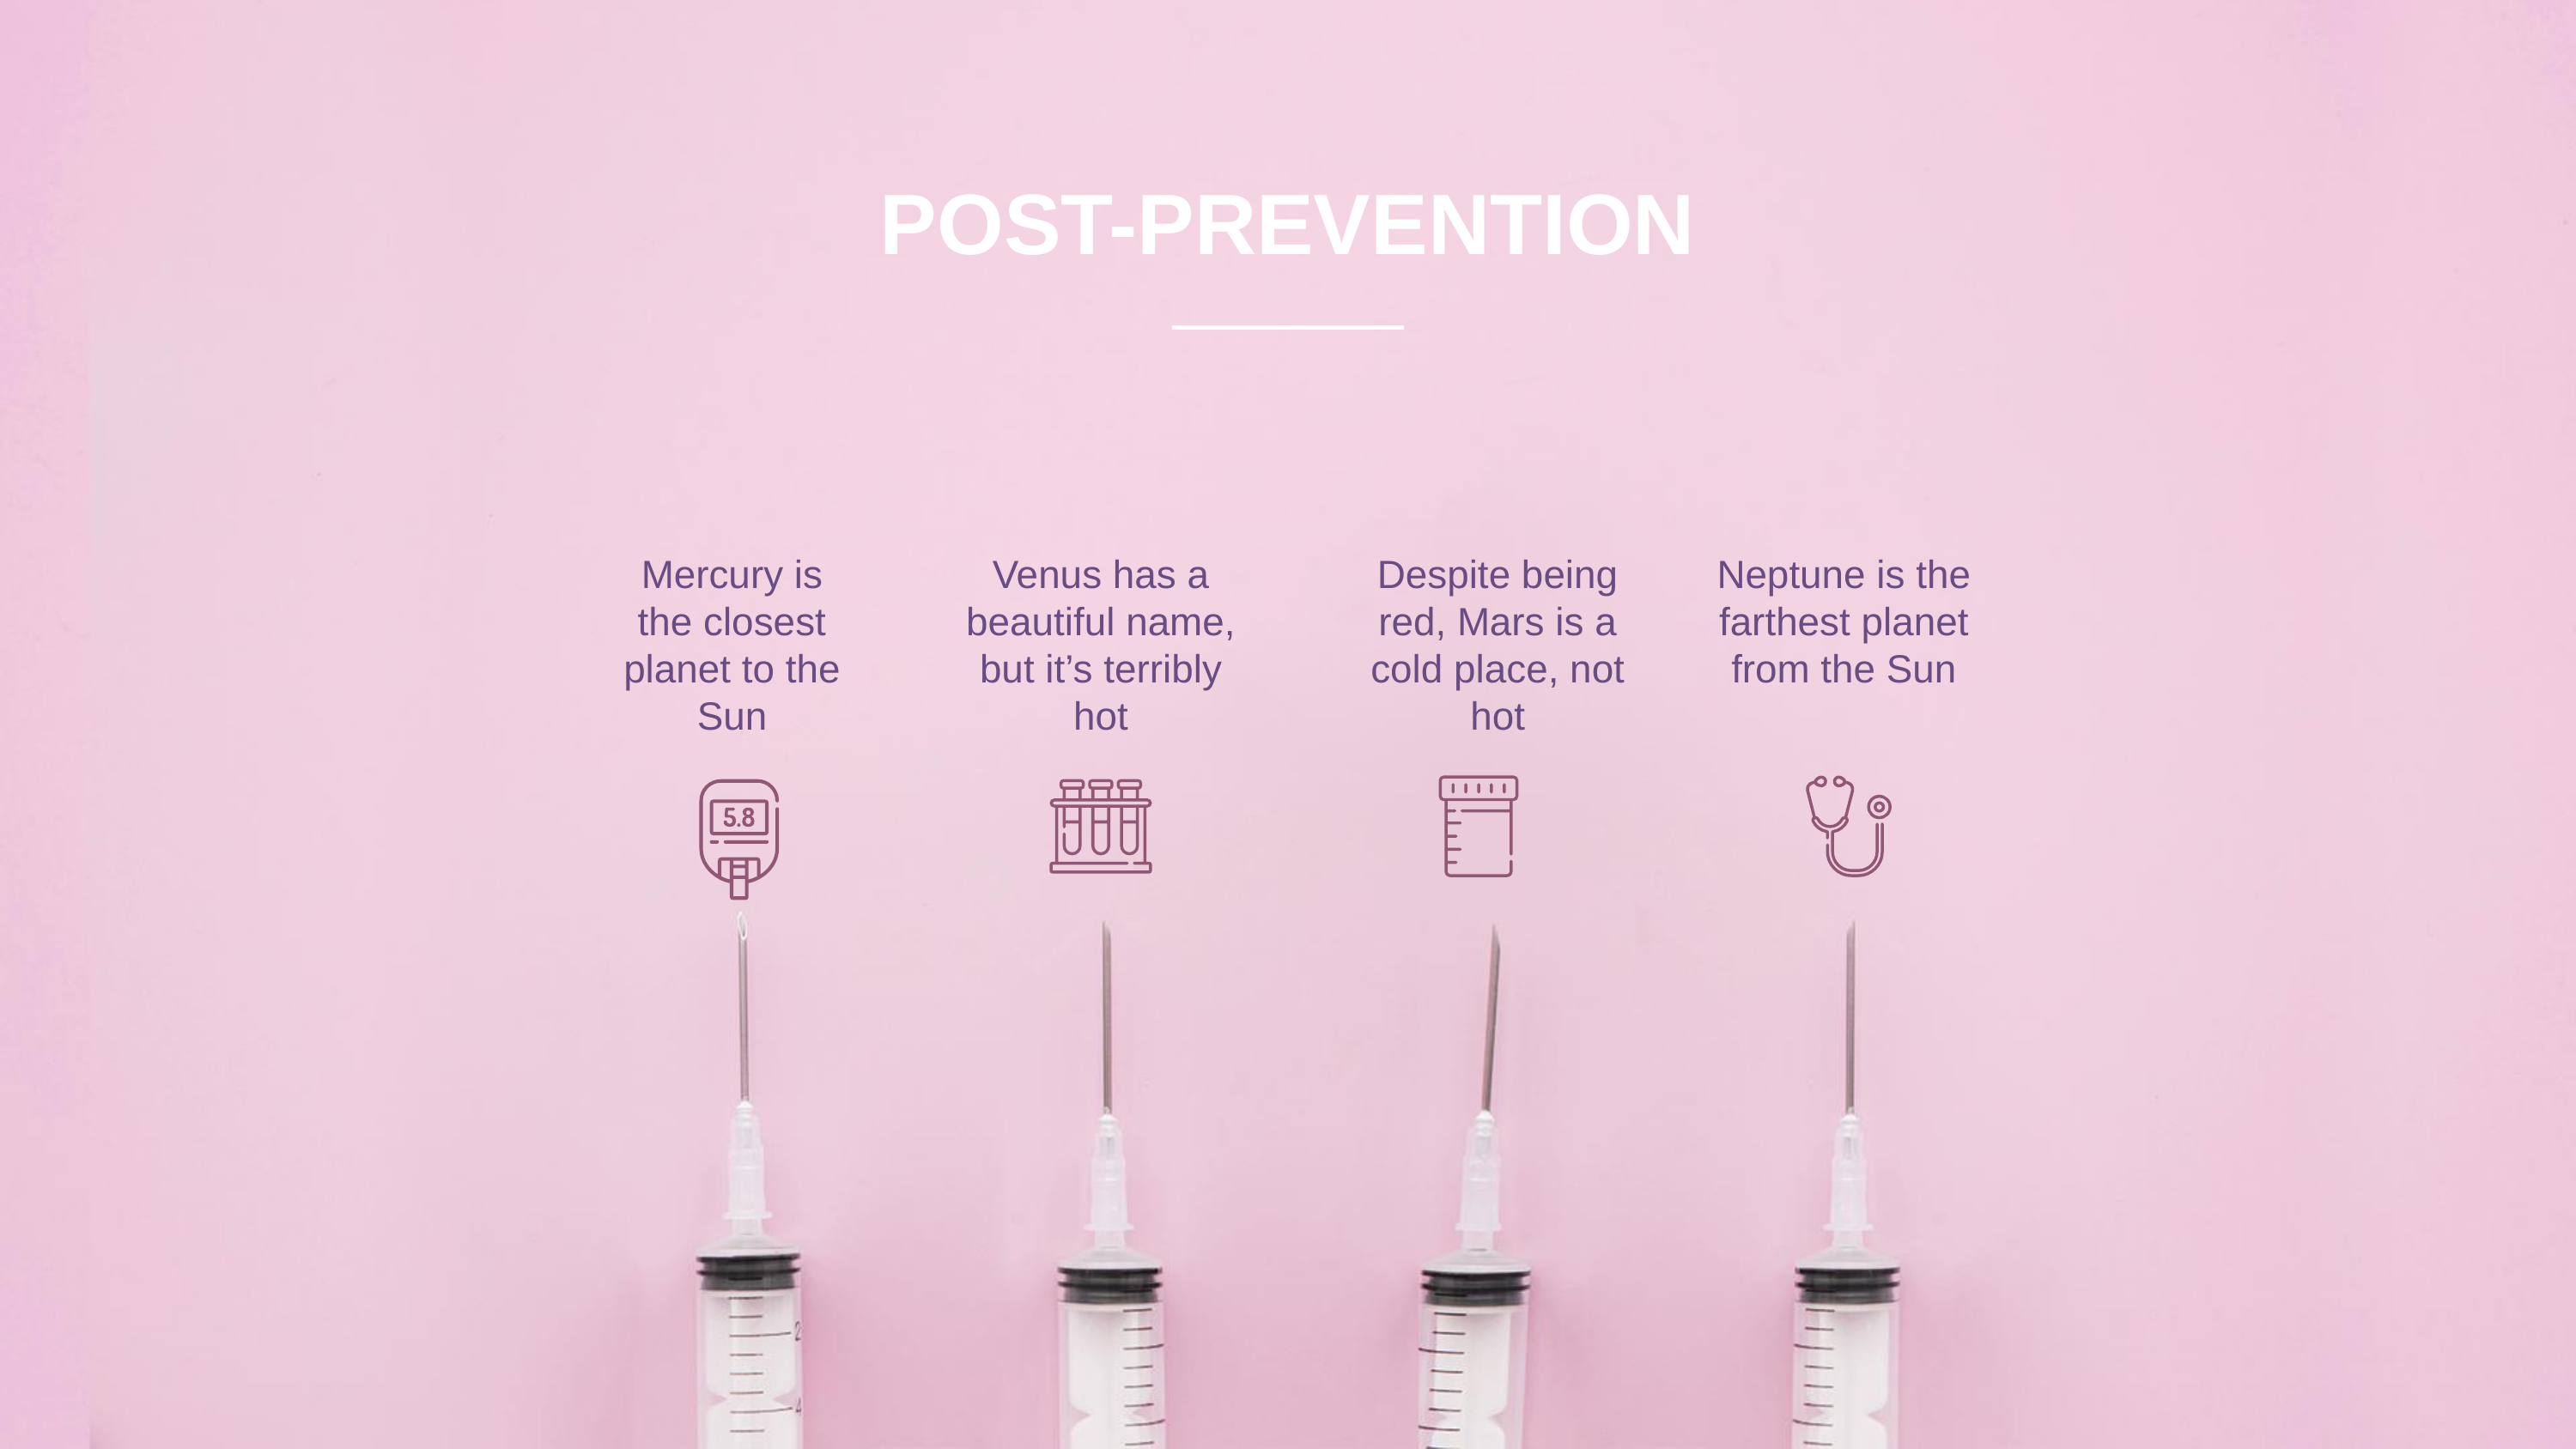

# POST-PREVENTION
Mercury is the closest planet to the Sun
Venus has a beautiful name, but it’s terribly hot
Despite being red, Mars is a cold place, not hot
Neptune is the farthest planet from the Sun